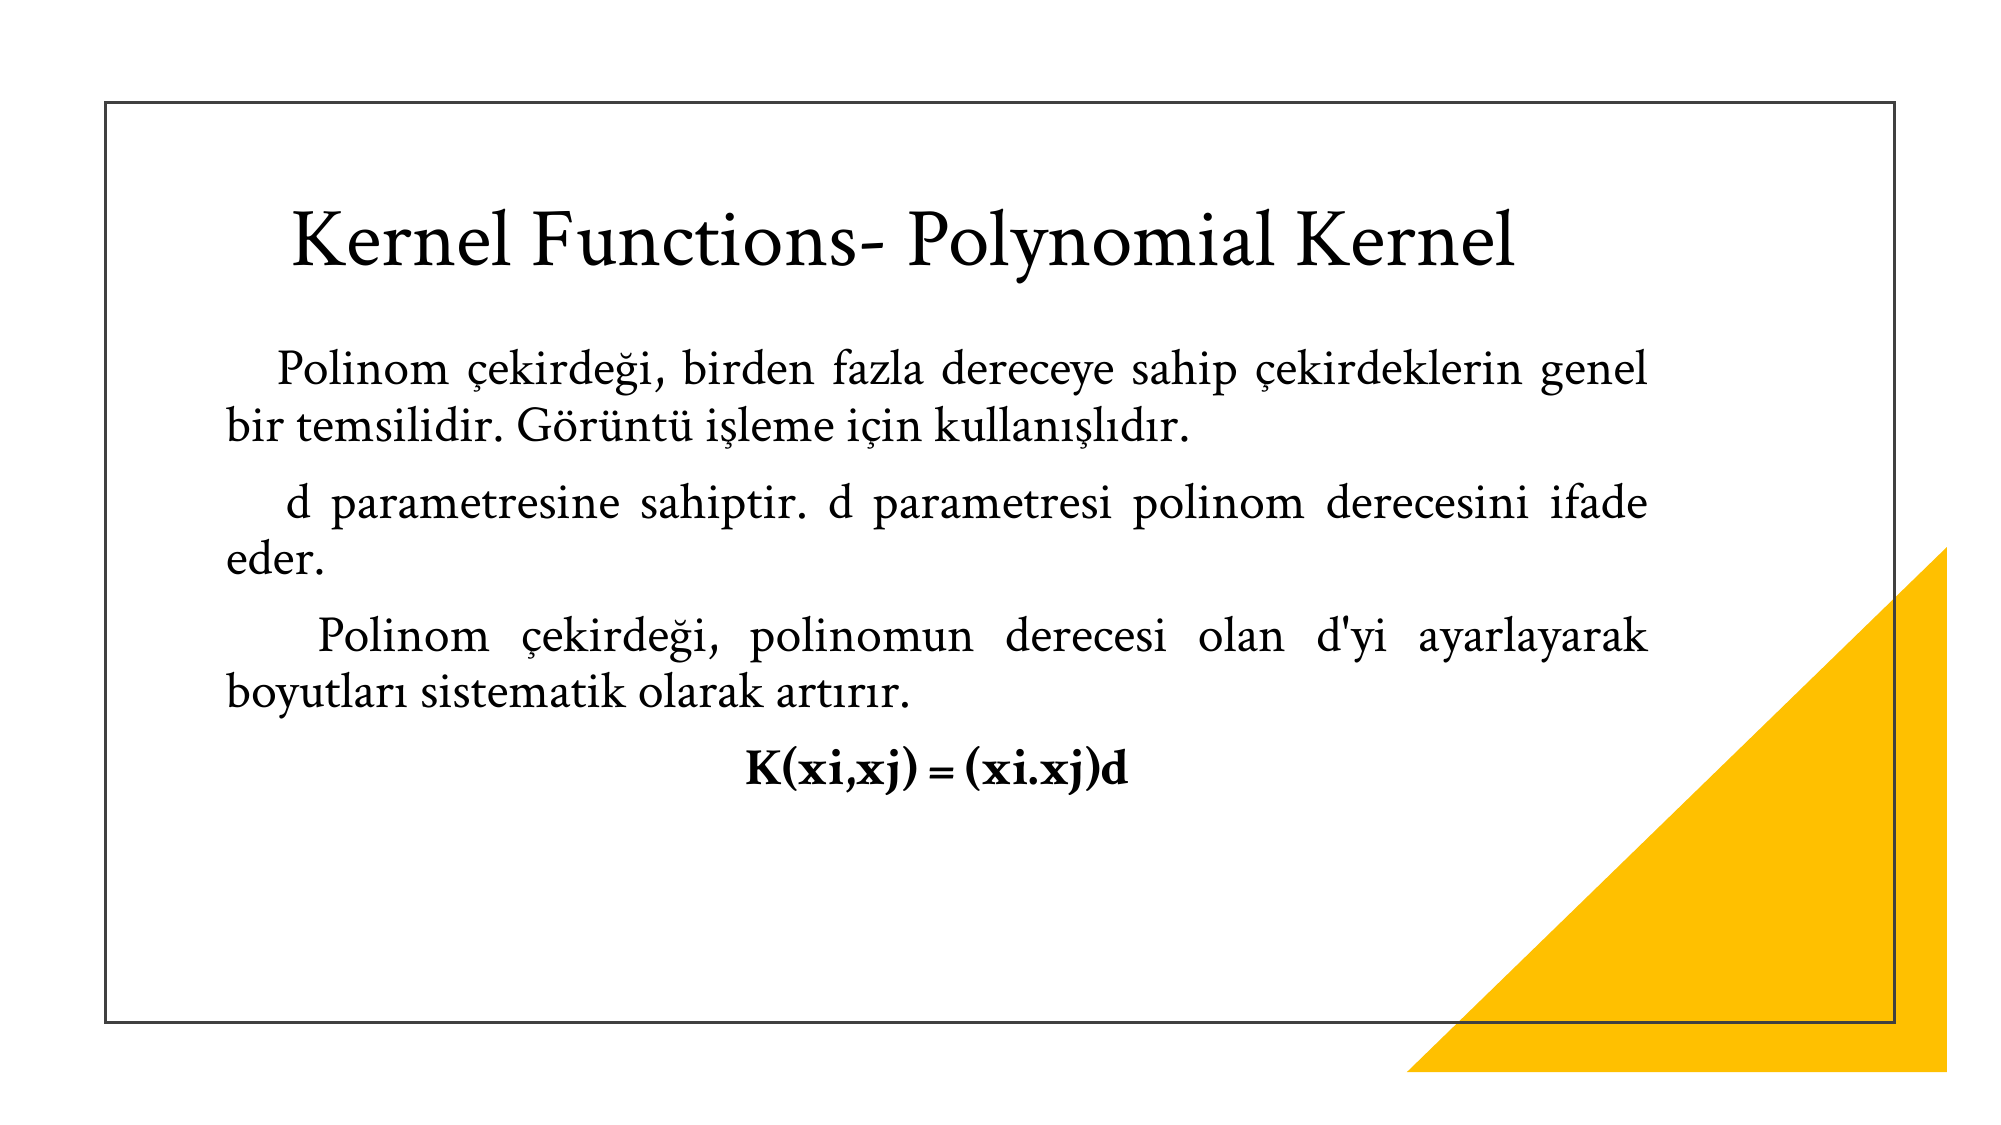

# Kernel Functions- Polynomial Kernel
   Polinom çekirdeği, birden fazla dereceye sahip çekirdeklerin genel bir temsilidir. Görüntü işleme için kullanışlıdır.
   d parametresine sahiptir. d parametresi polinom derecesini ifade eder.
   Polinom çekirdeği, polinomun derecesi olan d'yi ayarlayarak boyutları sistematik olarak artırır.
K(xi,xj) = (xi.xj)d